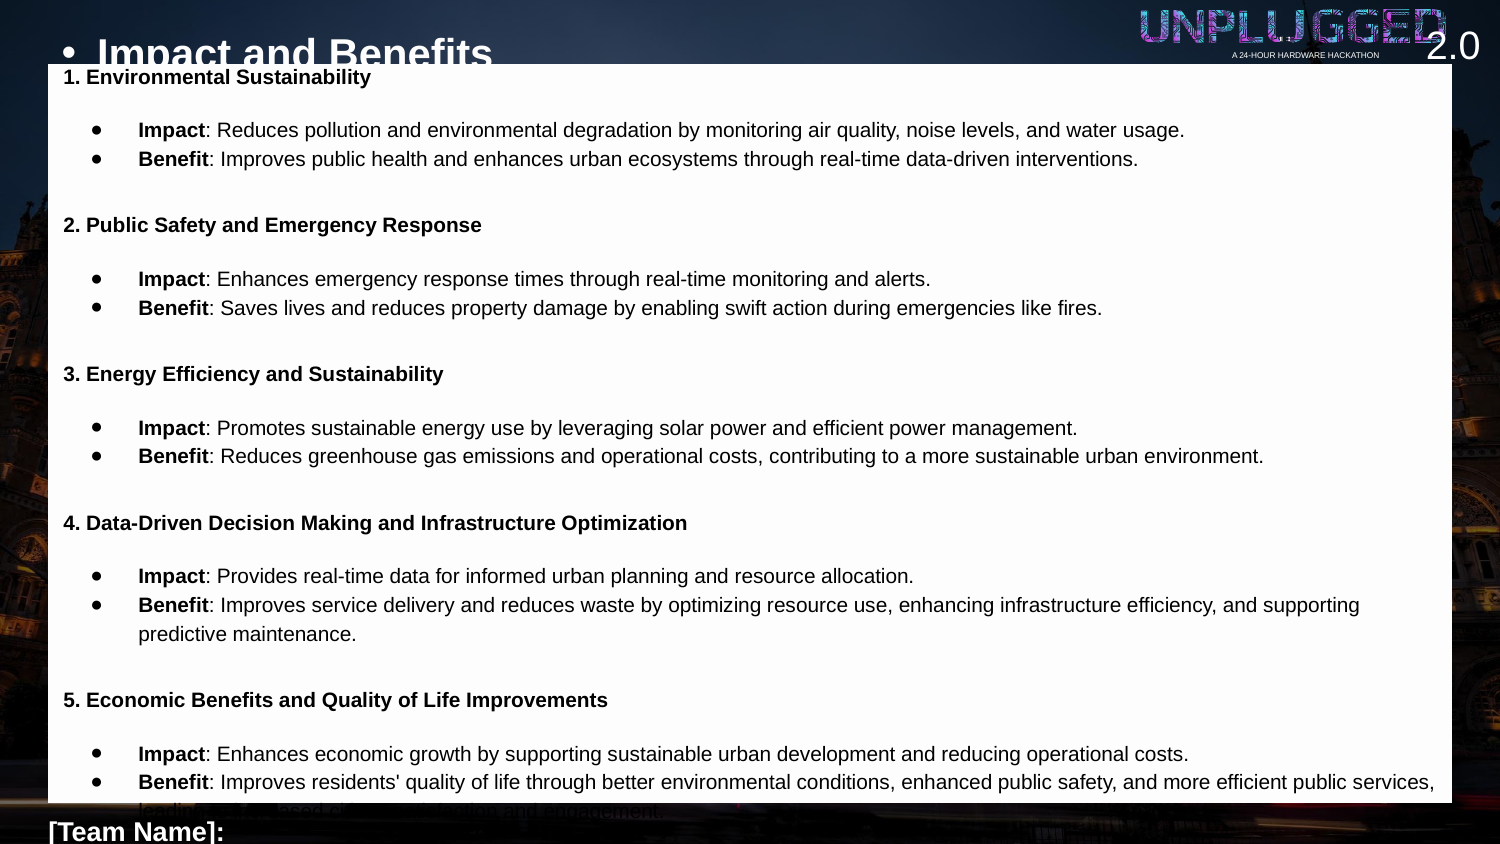

2.0

A 24-HOUR HARDWARE HACKATHON
Impact and Benefits

1. Environmental Sustainability
Impact: Reduces pollution and environmental degradation by monitoring air quality, noise levels, and water usage.
Benefit: Improves public health and enhances urban ecosystems through real-time data-driven interventions.
2. Public Safety and Emergency Response
Impact: Enhances emergency response times through real-time monitoring and alerts.
Benefit: Saves lives and reduces property damage by enabling swift action during emergencies like fires.
3. Energy Efficiency and Sustainability
Impact: Promotes sustainable energy use by leveraging solar power and efficient power management.
Benefit: Reduces greenhouse gas emissions and operational costs, contributing to a more sustainable urban environment.
4. Data-Driven Decision Making and Infrastructure Optimization
Impact: Provides real-time data for informed urban planning and resource allocation.
Benefit: Improves service delivery and reduces waste by optimizing resource use, enhancing infrastructure efficiency, and supporting predictive maintenance.
5. Economic Benefits and Quality of Life Improvements
Impact: Enhances economic growth by supporting sustainable urban development and reducing operational costs.
Benefit: Improves residents' quality of life through better environmental conditions, enhanced public safety, and more efficient public services, leading to increased citizen satisfaction and engagement.

[Team Name]: